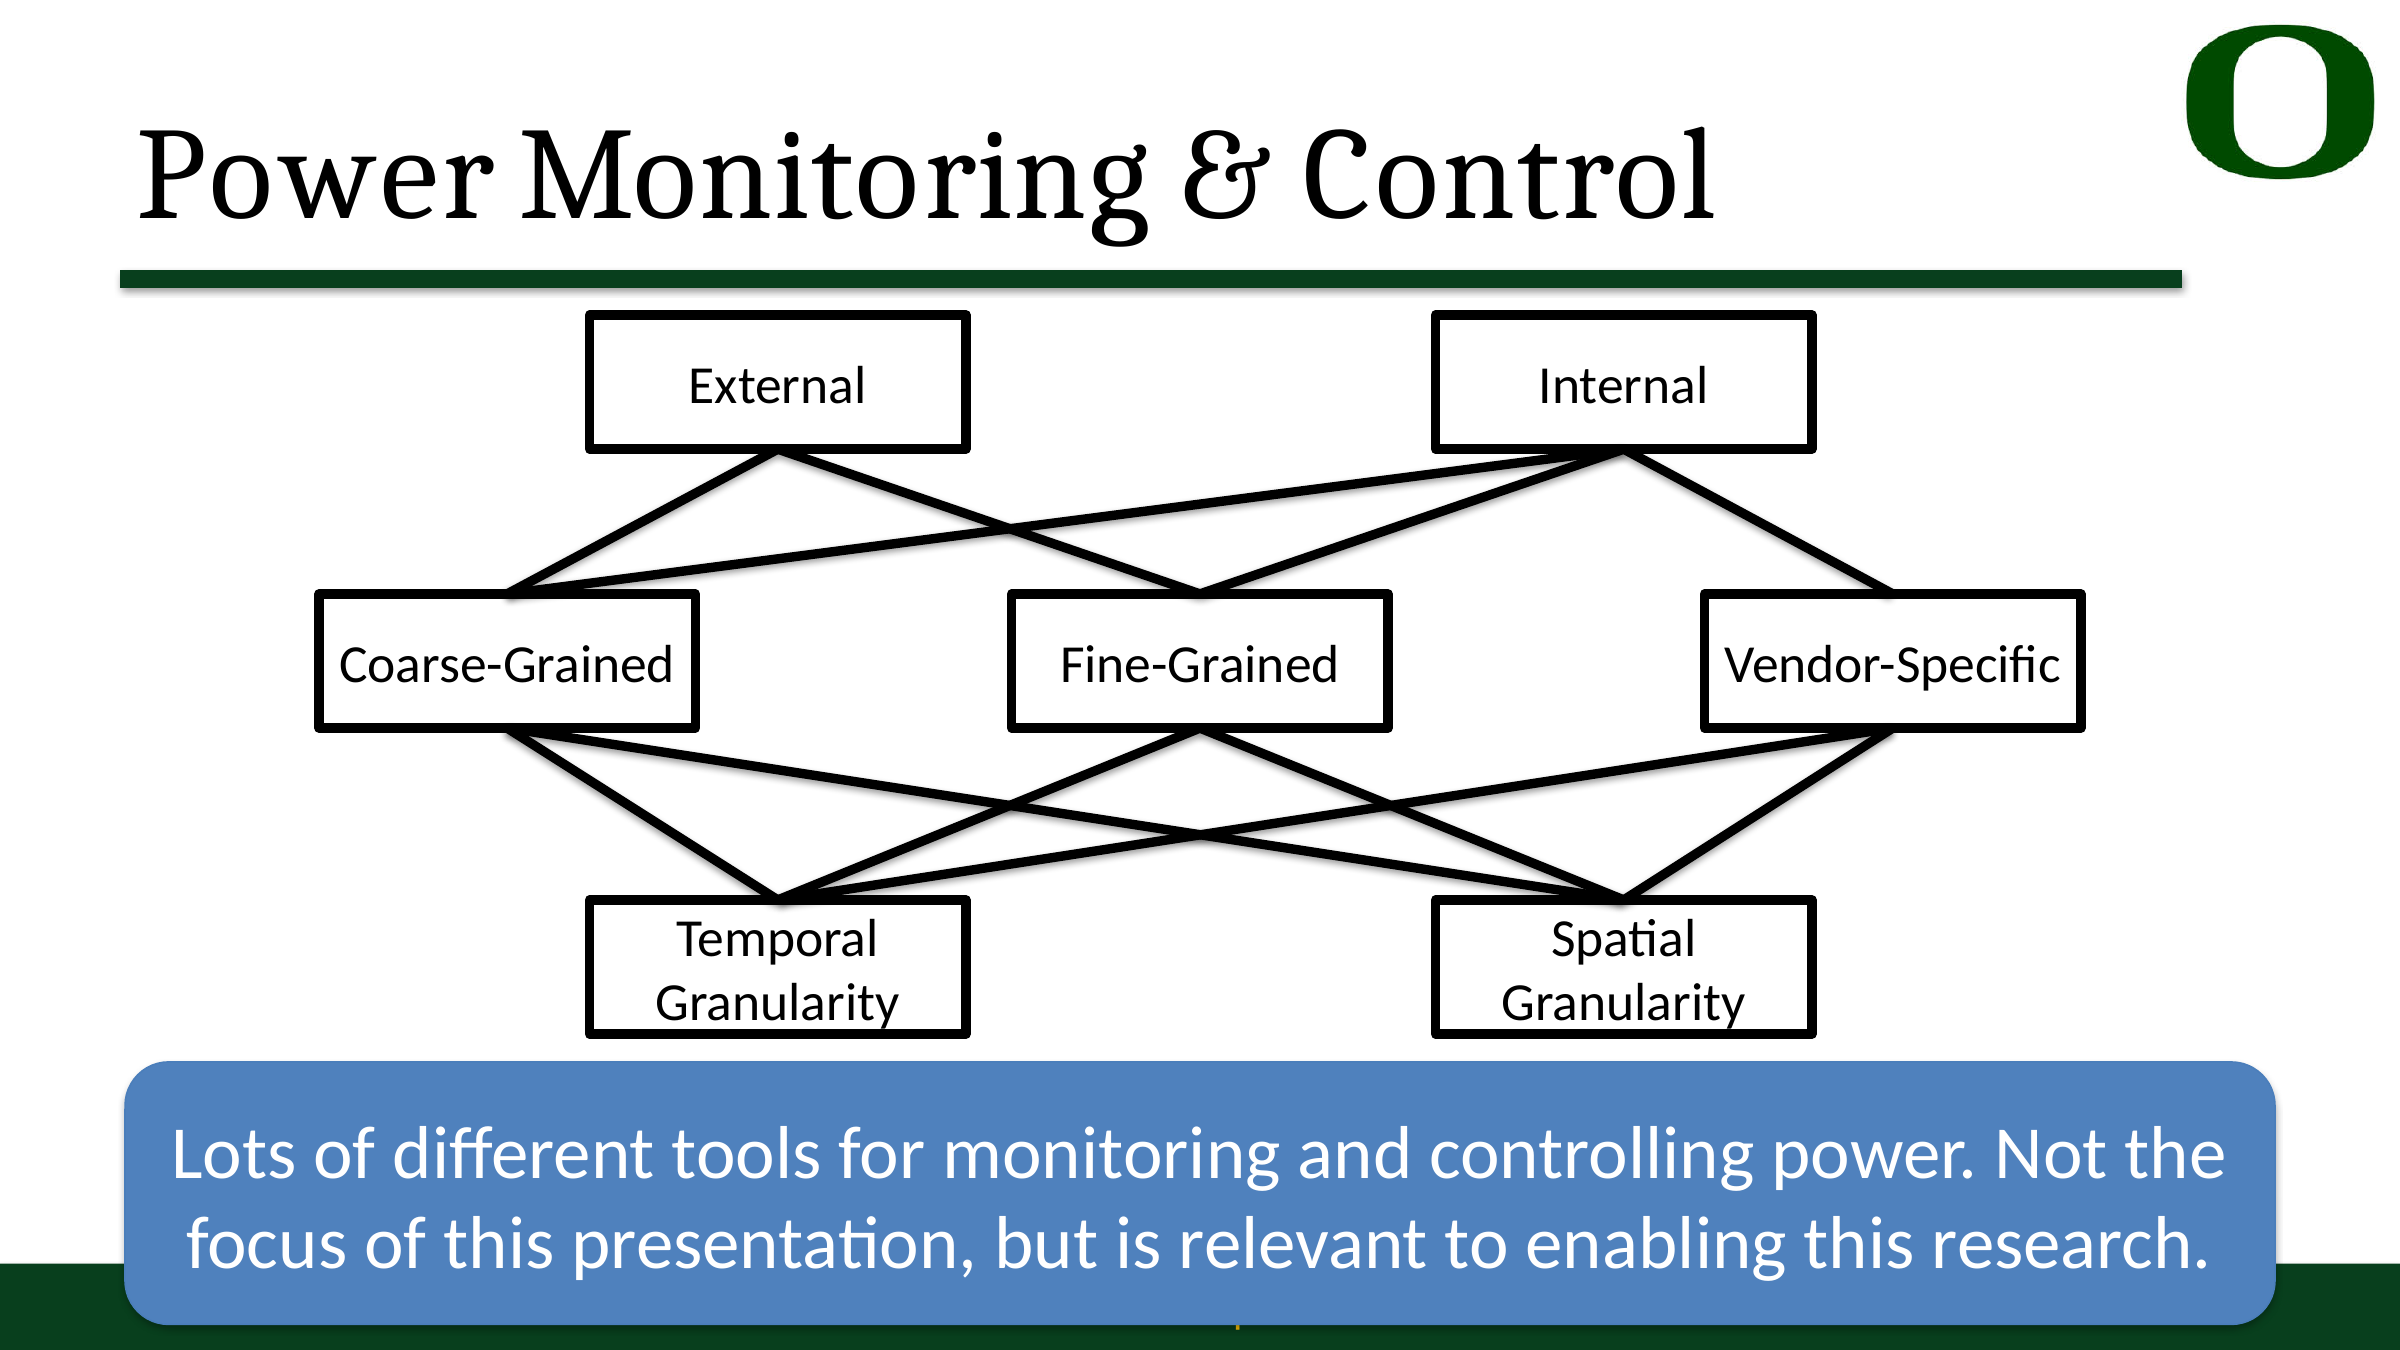

# Power Monitoring & Control
External
Internal
Fine-Grained
Vendor-Specific
Coarse-Grained
Temporal Granularity
Spatial Granularity
Lots of different tools for monitoring and controlling power. Not the focus of this presentation, but is relevant to enabling this research.
53